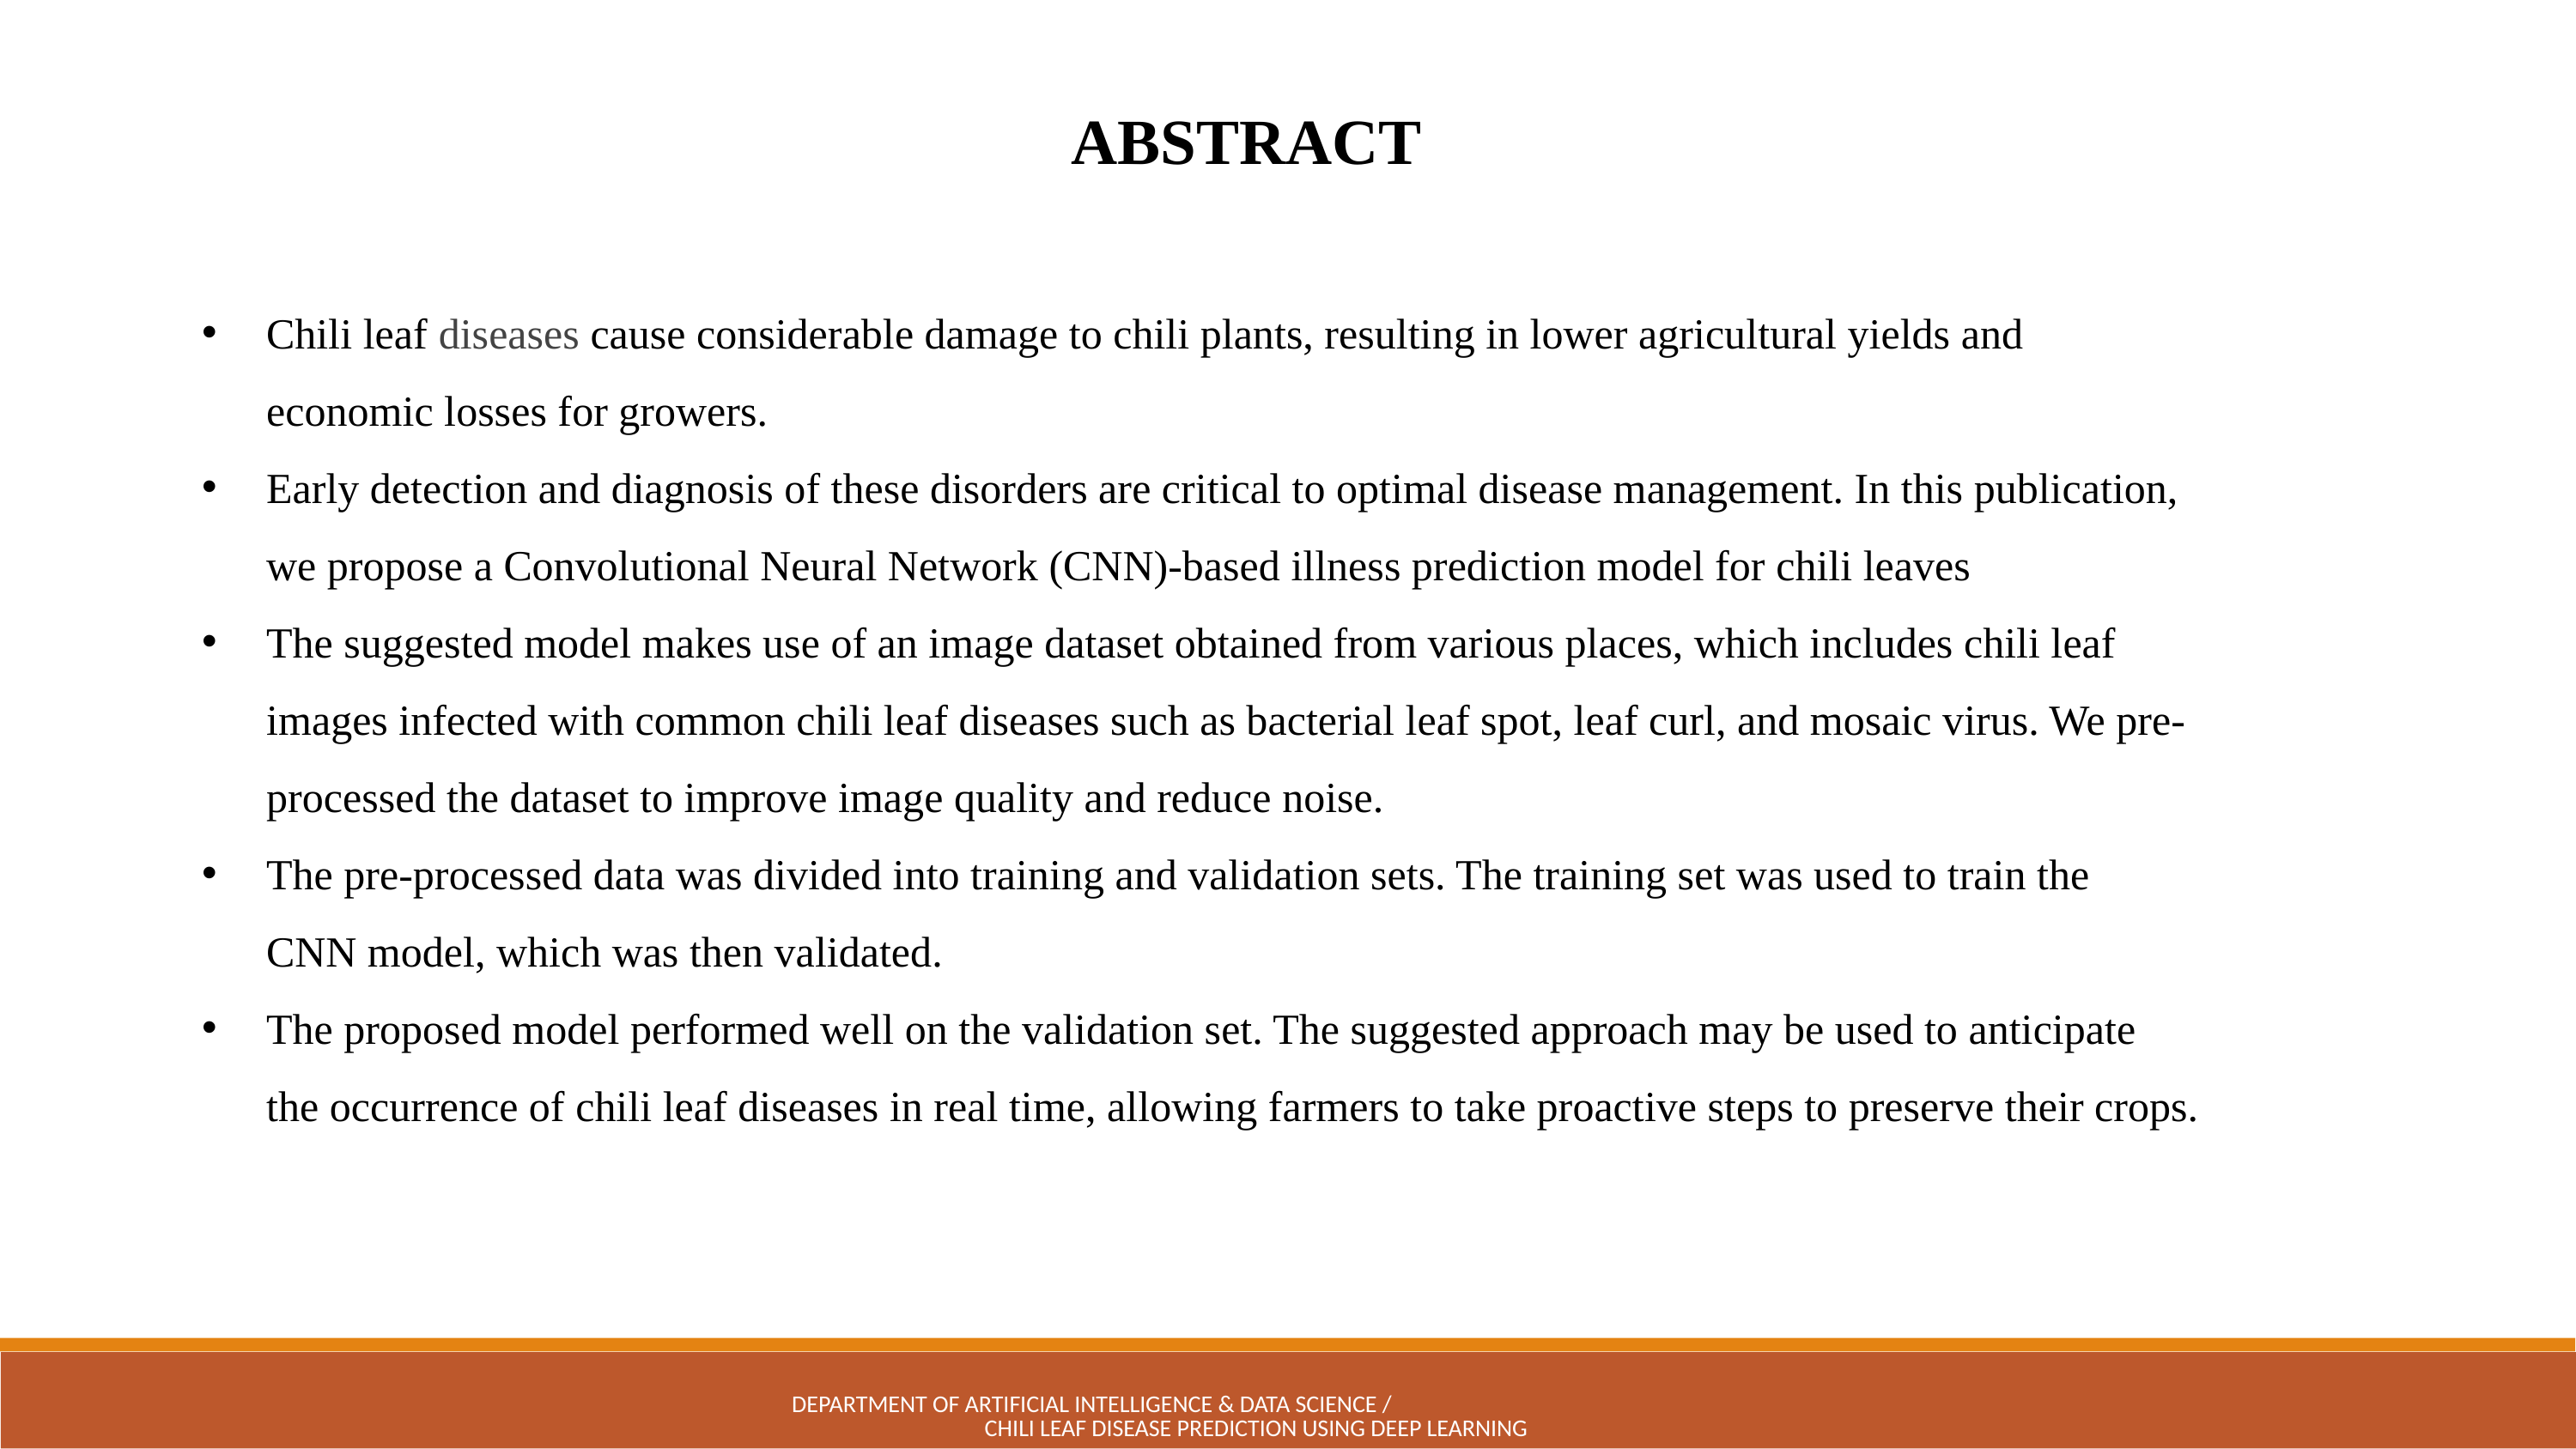

ABSTRACT

Chili leaf diseases cause considerable damage to chili plants, resulting in lower agricultural yields and economic losses for growers.
Early detection and diagnosis of these disorders are critical to optimal disease management. In this publication, we propose a Convolutional Neural Network (CNN)-based illness prediction model for chili leaves
The suggested model makes use of an image dataset obtained from various places, which includes chili leaf images infected with common chili leaf diseases such as bacterial leaf spot, leaf curl, and mosaic virus. We pre-processed the dataset to improve image quality and reduce noise.
The pre-processed data was divided into training and validation sets. The training set was used to train the CNN model, which was then validated.
The proposed model performed well on the validation set. The suggested approach may be used to anticipate the occurrence of chili leaf diseases in real time, allowing farmers to take proactive steps to preserve their crops.

DEPARTMENT OF ARTIFICIAL INTELLIGENCE & DATA SCIENCE /                                                                                                             CHILI LEAF DISEASE PREDICTION USING DEEP LEARNING
3